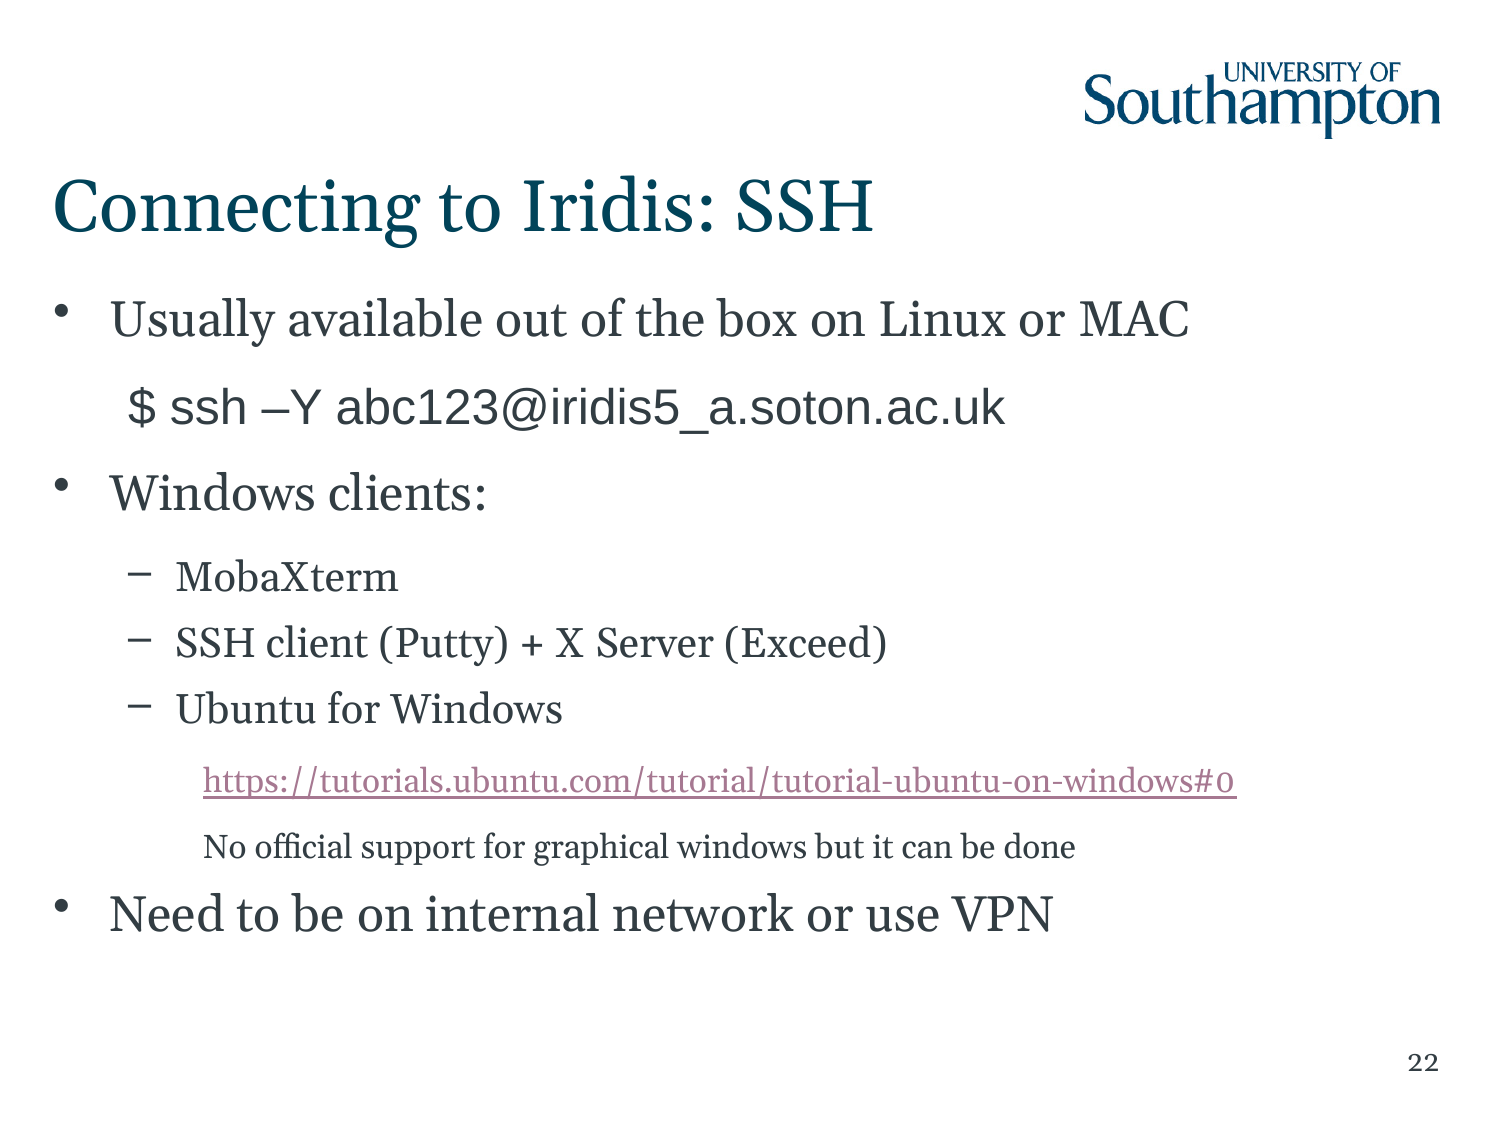

# Connecting to Iridis: SSH
Usually available out of the box on Linux or MAC
$ ssh –Y abc123@iridis5_a.soton.ac.uk
Windows clients:
MobaXterm
SSH client (Putty) + X Server (Exceed)
Ubuntu for Windows
https://tutorials.ubuntu.com/tutorial/tutorial-ubuntu-on-windows#0
No official support for graphical windows but it can be done
Need to be on internal network or use VPN
22